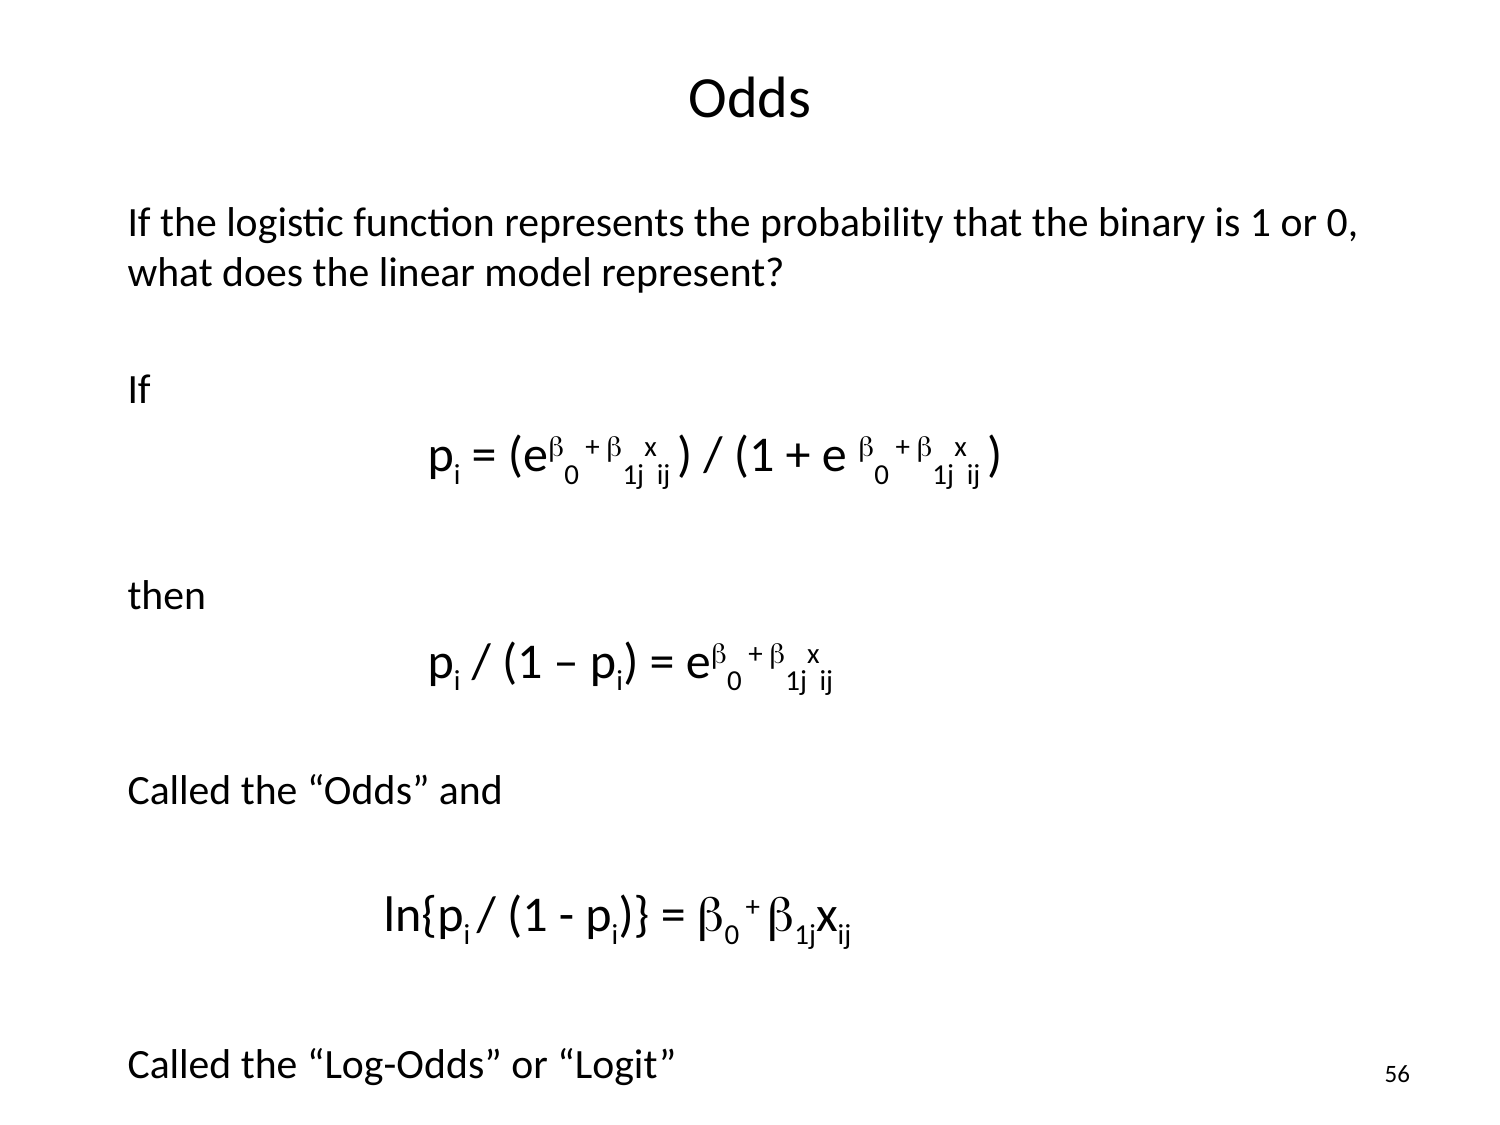

# Odds
If the logistic function represents the probability that the binary is 1 or 0, what does the linear model represent?

If
		pi = (eβ0 + β1jxij ) / (1 + e β0 + β1jxij )

then
		pi / (1 – pi) = eβ0 + β1jxij

Called the “Odds” and

	           ln{pi / (1 - pi)} = β0 + β1jxij

Called the “Log-Odds” or “Logit”

56